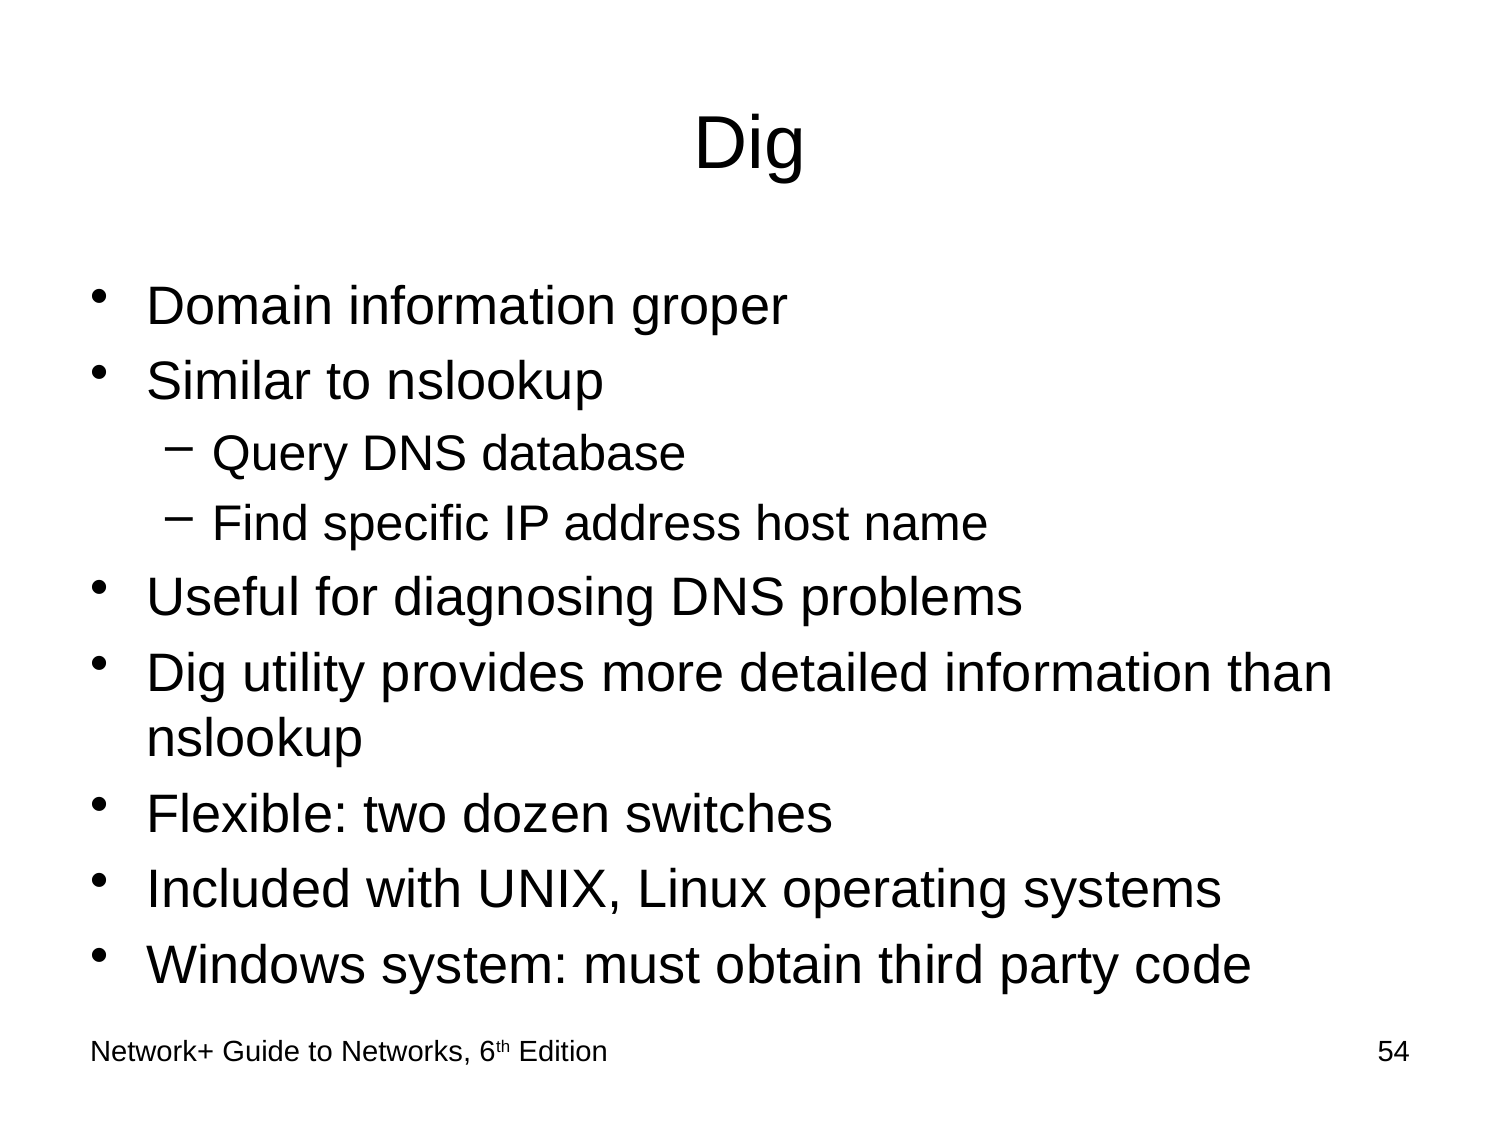

# Dig
Domain information groper
Similar to nslookup
Query DNS database
Find specific IP address host name
Useful for diagnosing DNS problems
Dig utility provides more detailed information than nslookup
Flexible: two dozen switches
Included with UNIX, Linux operating systems
Windows system: must obtain third party code
Network+ Guide to Networks, 6th Edition
54